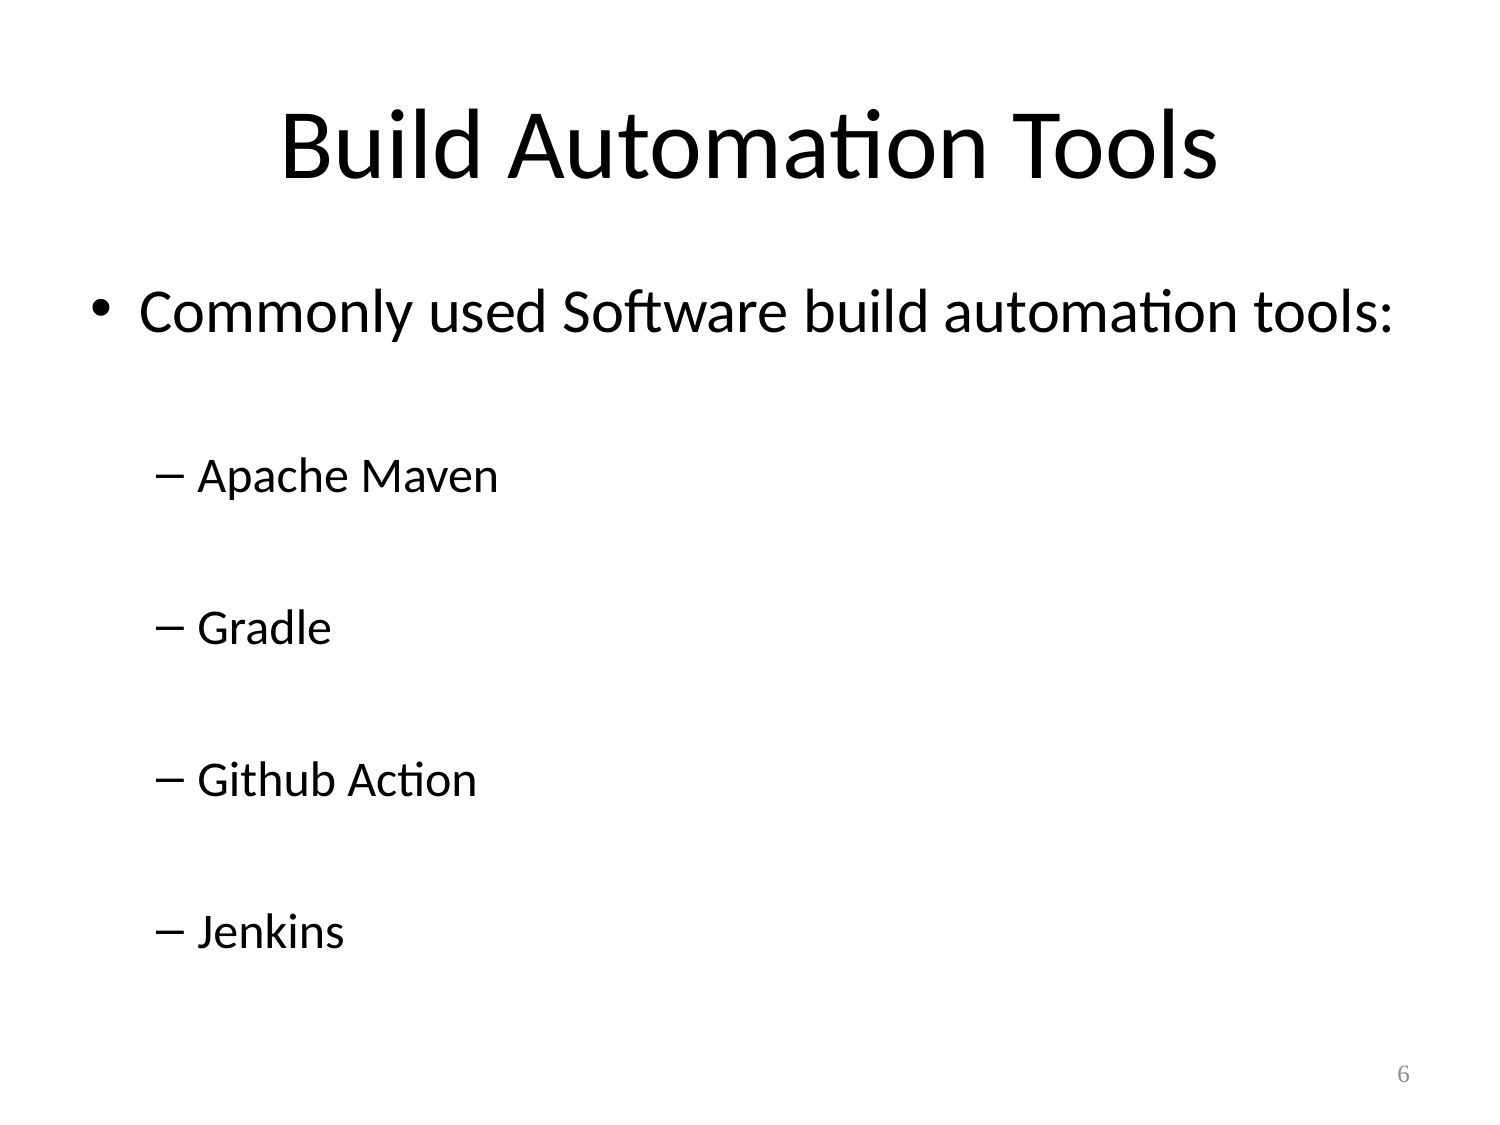

# Build Automation Tools
Commonly used Software build automation tools:

Apache Maven

Gradle

Github Action

Jenkins

6